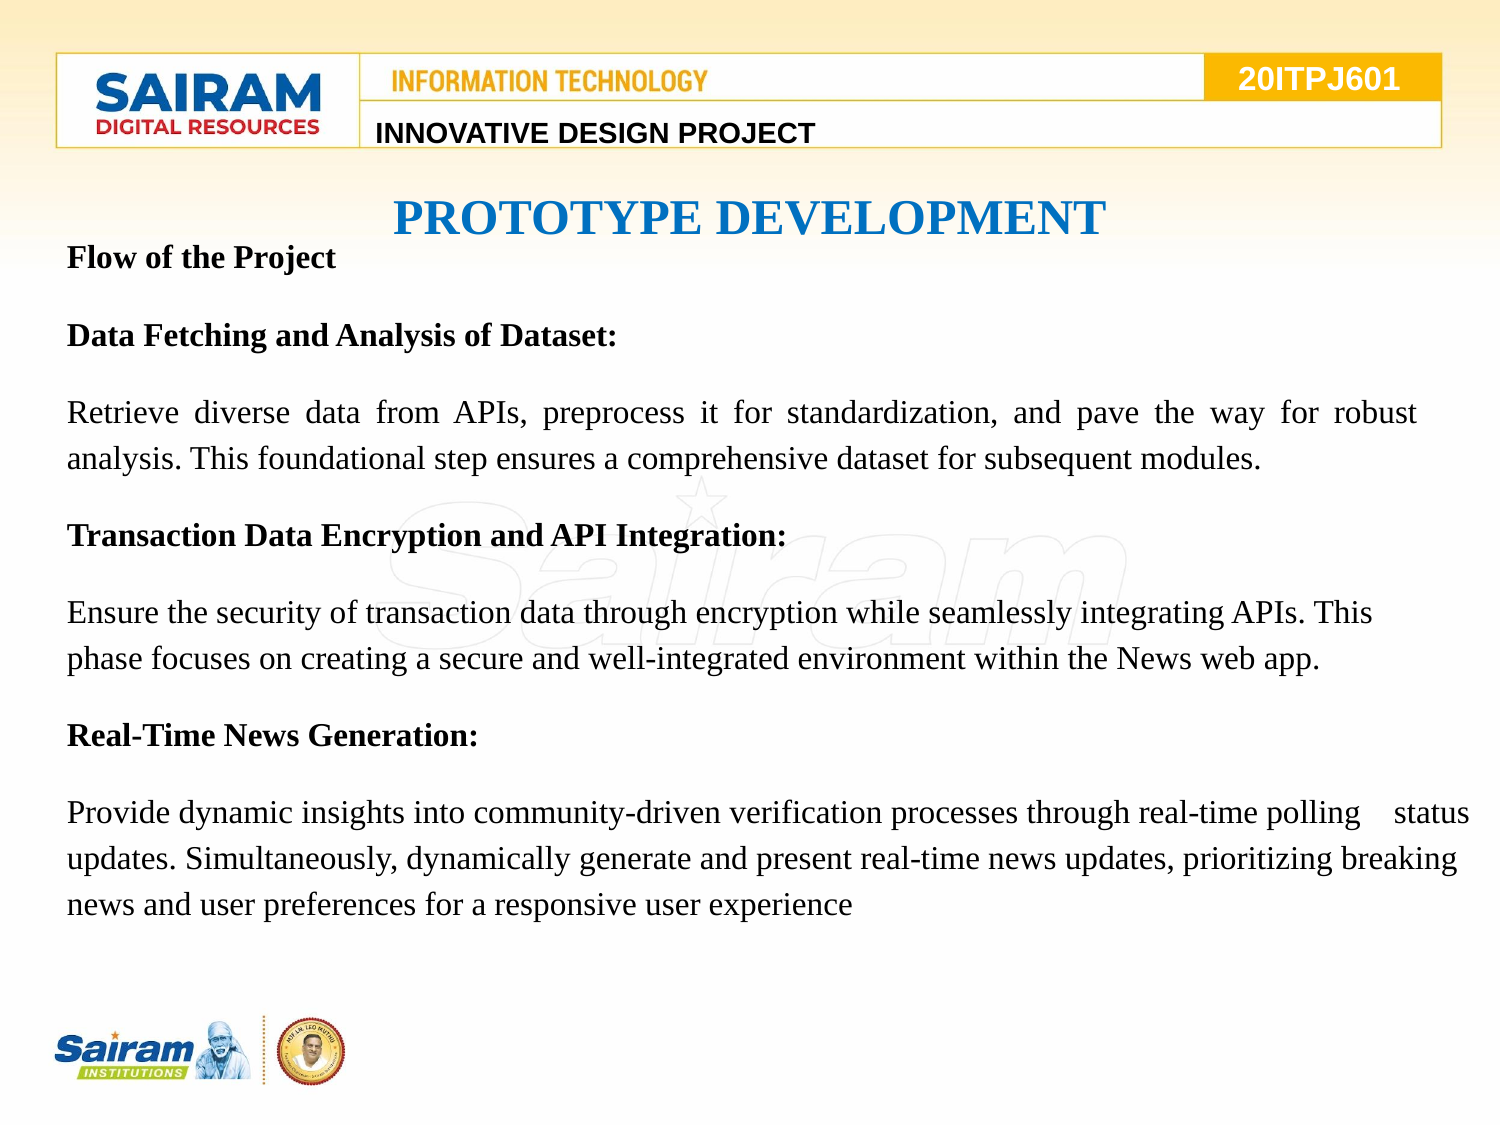

20ITPJ601
INNOVATIVE DESIGN PROJECT

PROTOTYPE DEVELOPMENT
Flow of the Project
Data Fetching and Analysis of Dataset:
Retrieve diverse data from APIs, preprocess it for standardization, and pave the way for robust analysis. This foundational step ensures a comprehensive dataset for subsequent modules.
Transaction Data Encryption and API Integration:
Ensure the security of transaction data through encryption while seamlessly integrating APIs. This phase focuses on creating a secure and well-integrated environment within the News web app.
Real-Time News Generation:
Provide dynamic insights into community-driven verification processes through real-time polling    status updates. Simultaneously, dynamically generate and present real-time news updates, prioritizing breaking news and user preferences for a responsive user experience